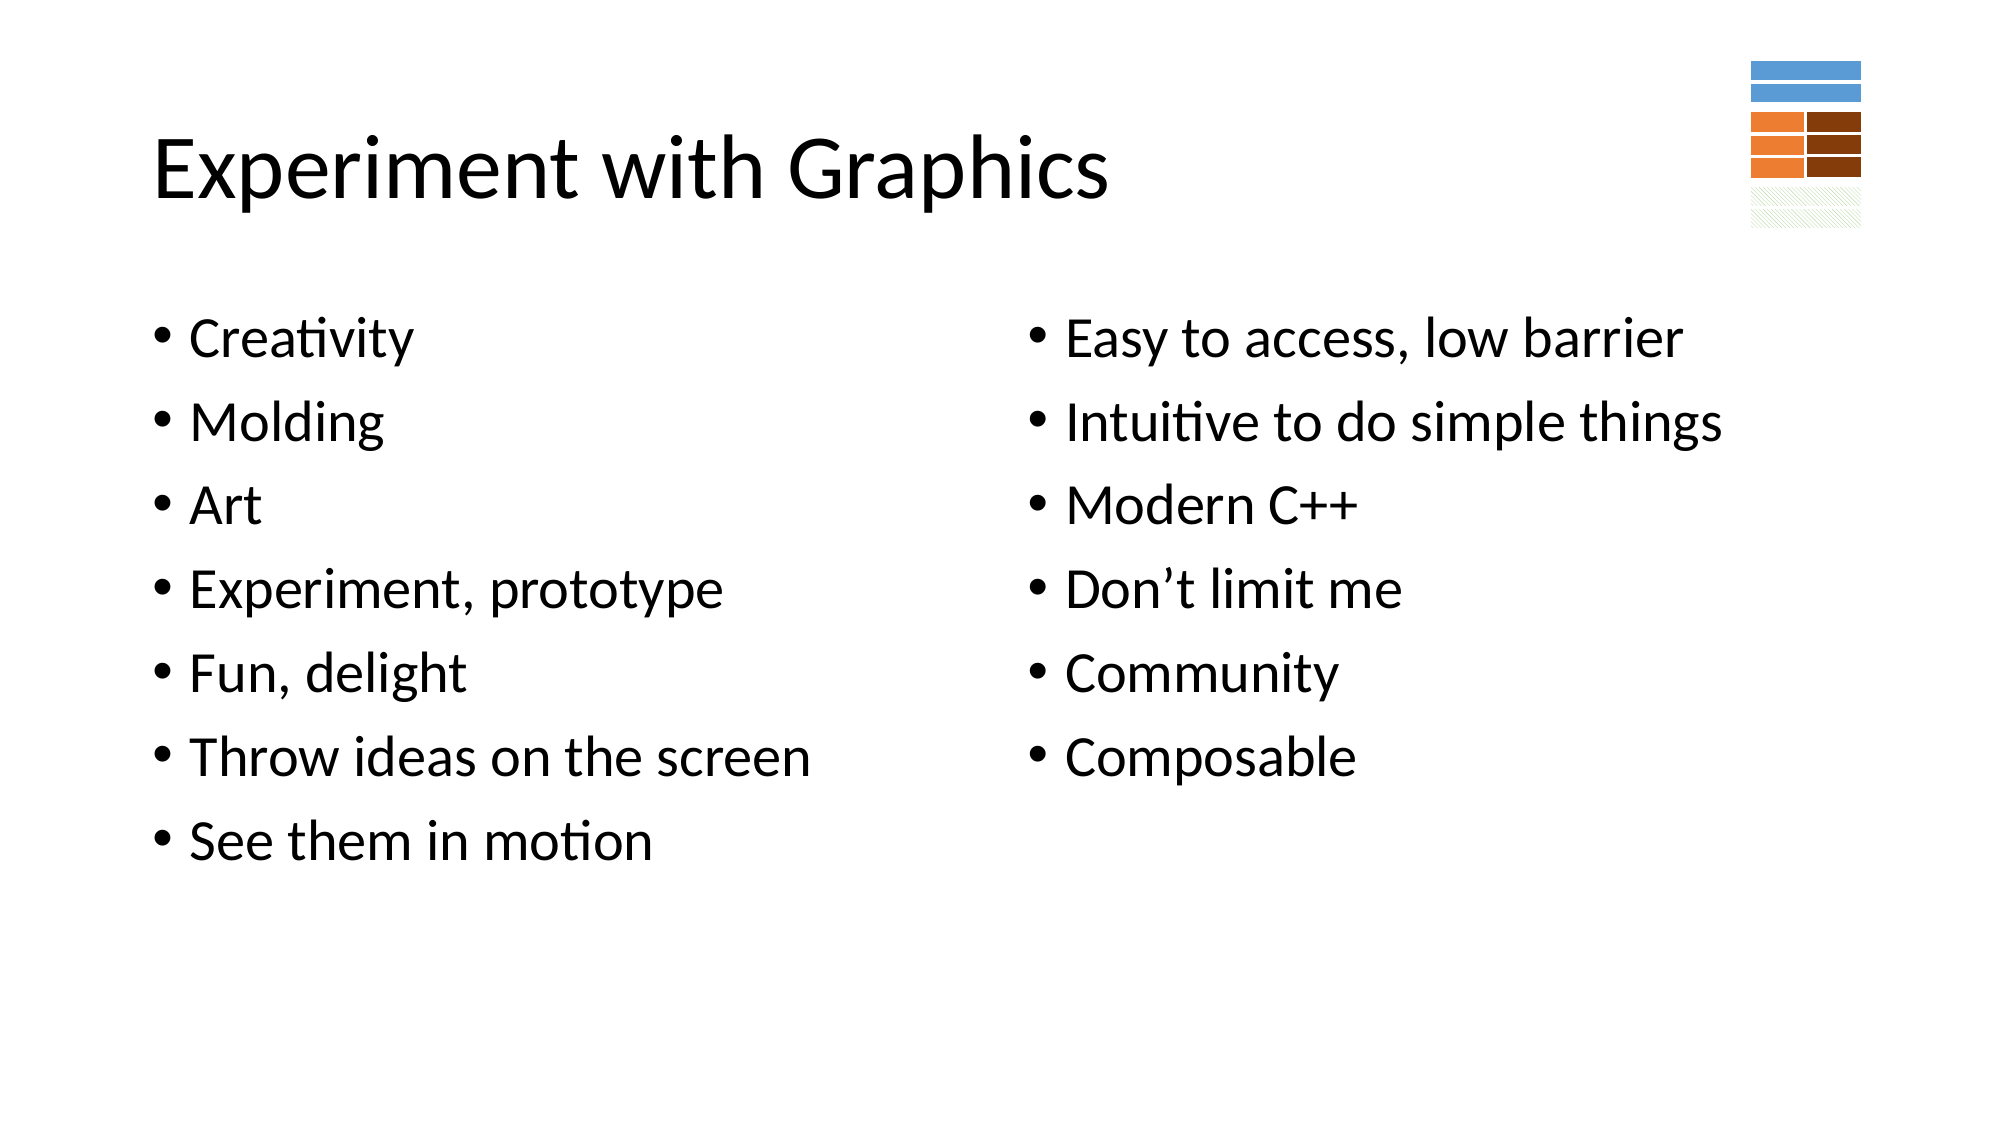

# Experiment with Graphics

Creativity
Molding
Art
Experiment, prototype
Fun, delight
Throw ideas on the screen
See them in motion

Easy to access, low barrier
Intuitive to do simple things
Modern C++
Don’t limit me
Community
Composable